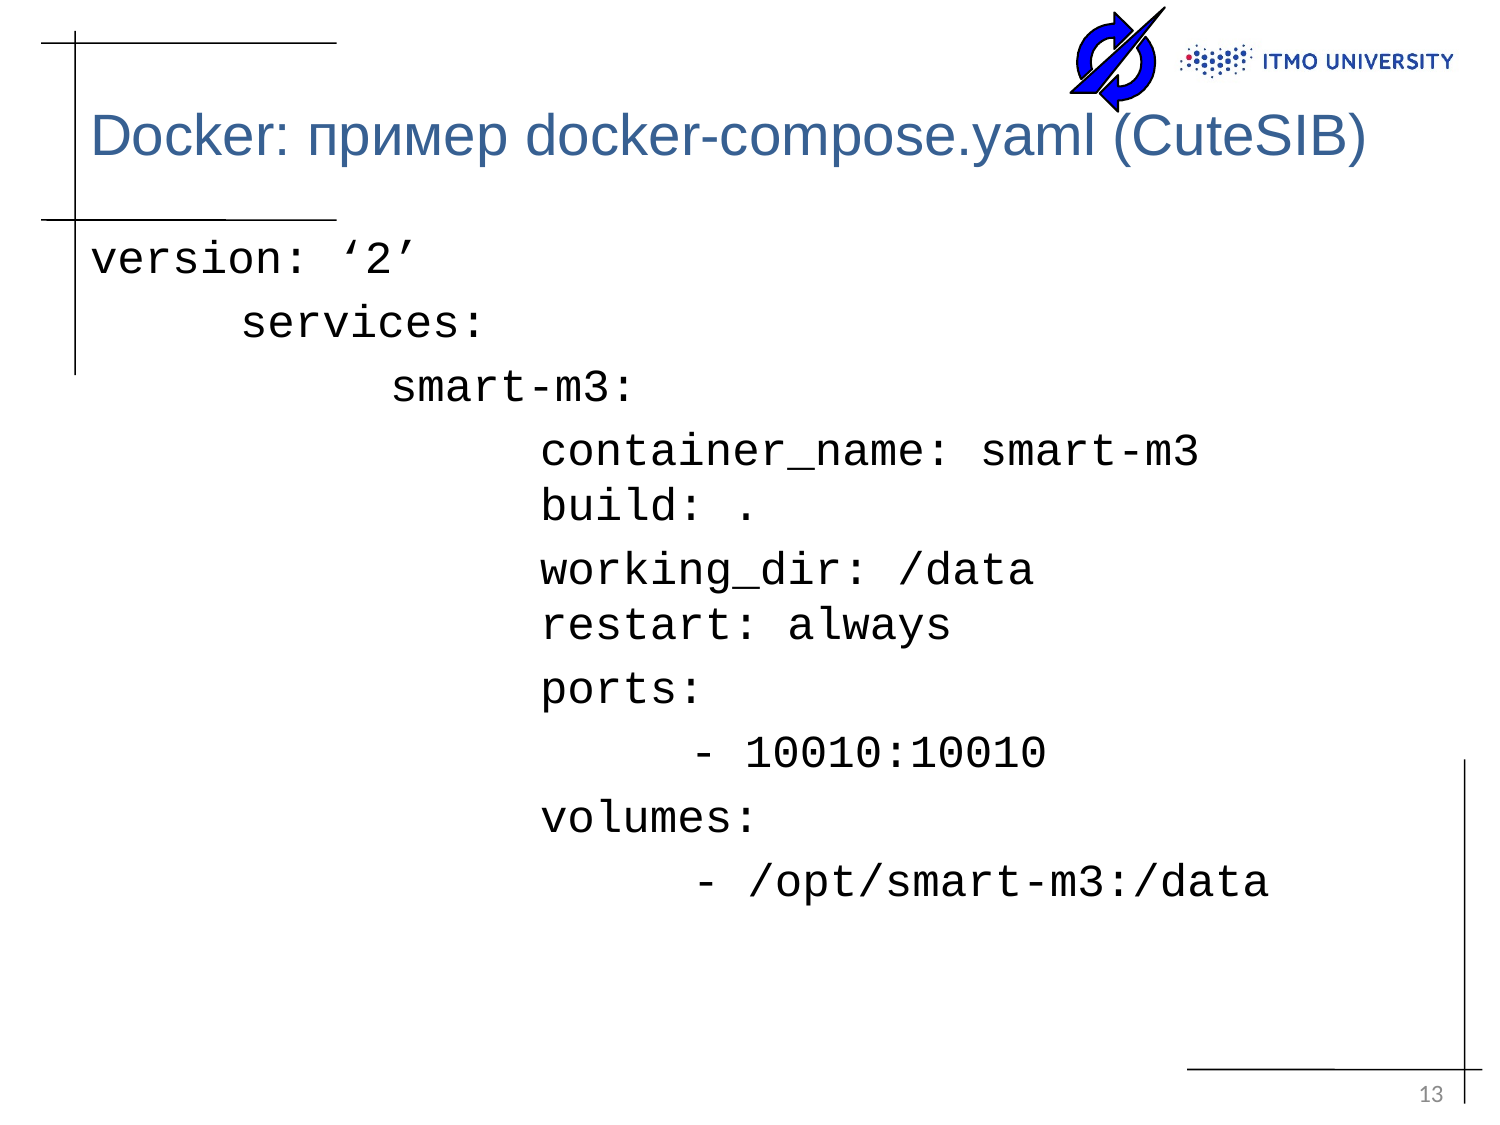

# Docker: пример docker-compose.yaml (CuteSIB)
version: ‘2’
	services:
		smart-m3:
			container_name: smart-m3        				build: .
			working_dir: /data        					restart: always
			ports:
				- 10010:10010
			volumes:
		           - /opt/smart-m3:/data
13